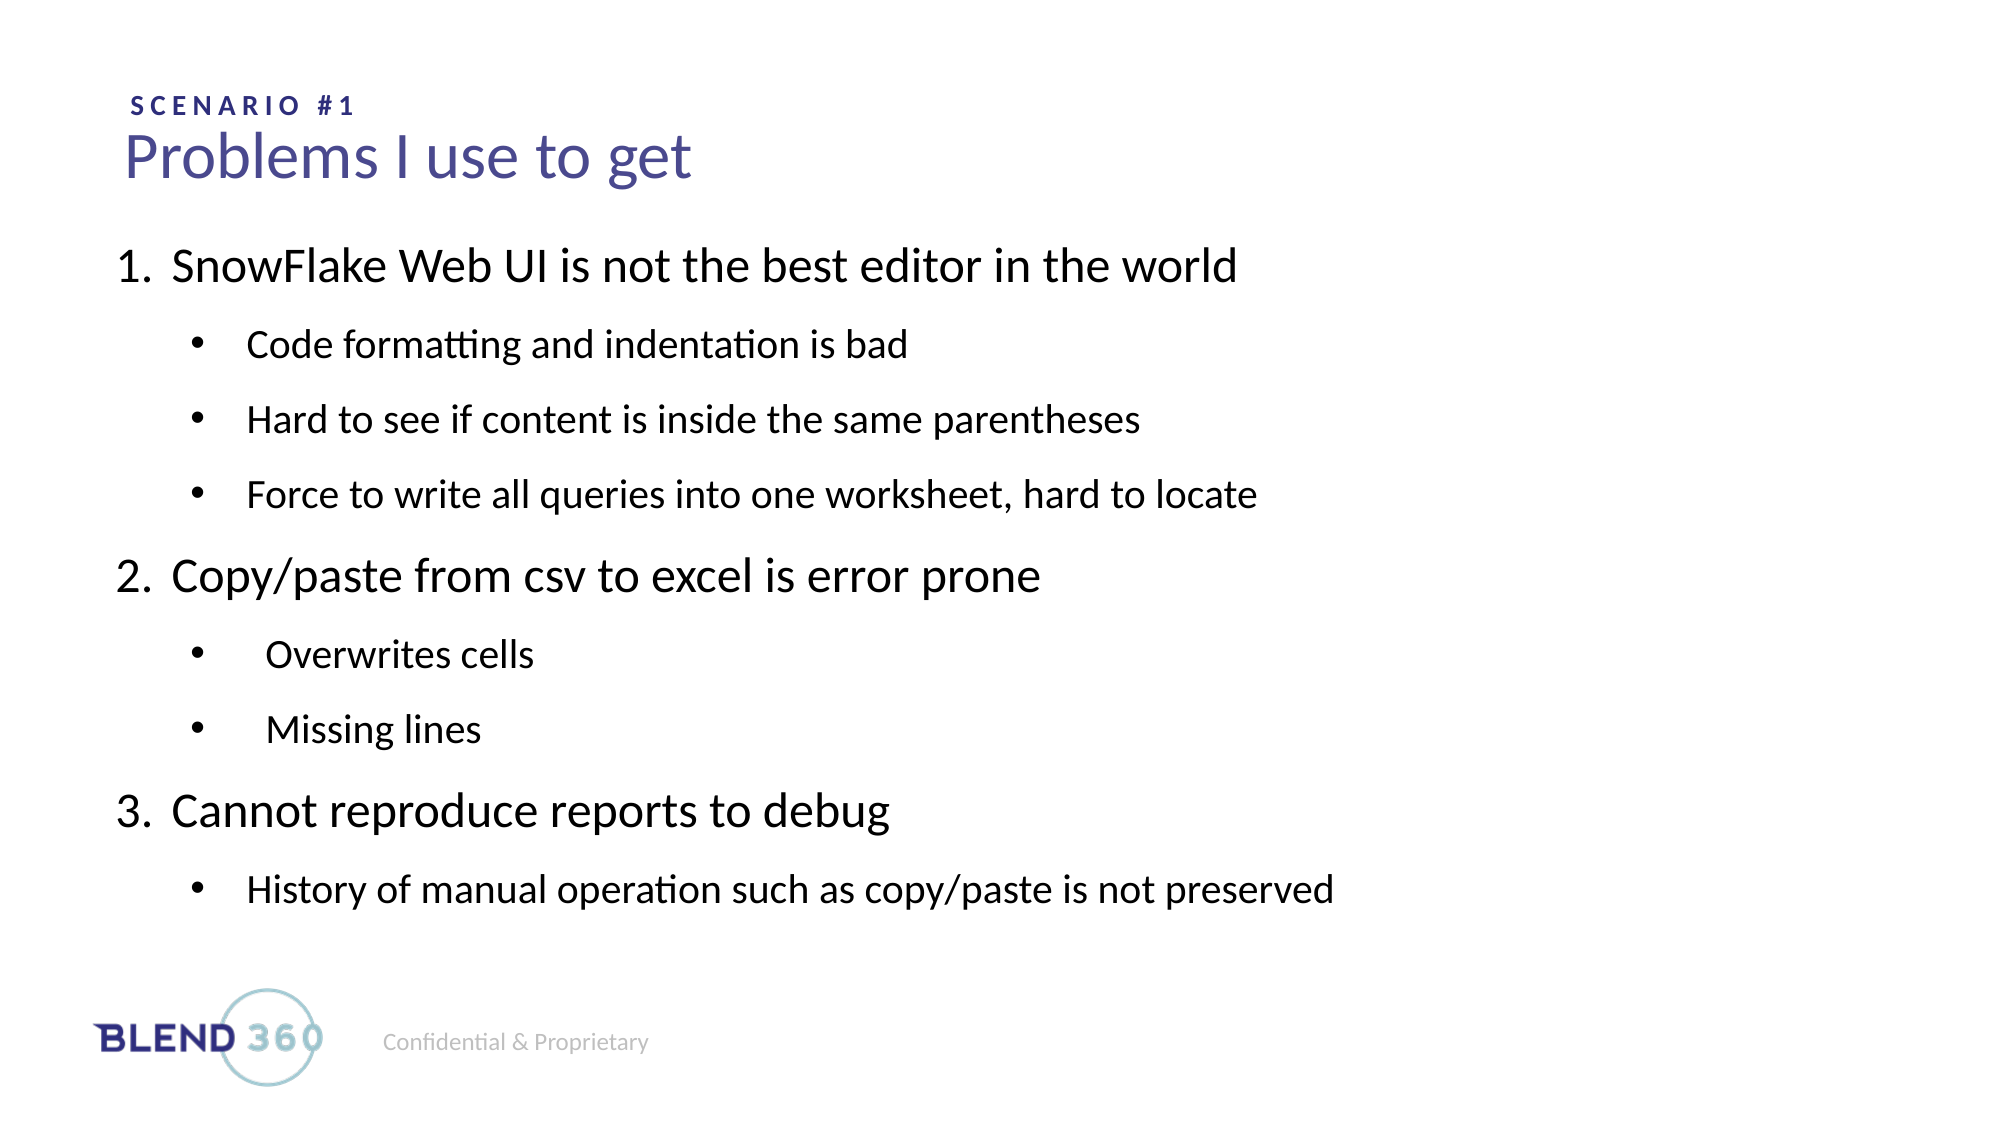

SCENARIO #1
Problems I use to get
SnowFlake Web UI is not the best editor in the world
Code formatting and indentation is bad
Hard to see if content is inside the same parentheses
Force to write all queries into one worksheet, hard to locate
Copy/paste from csv to excel is error prone
Overwrites cells
Missing lines
Cannot reproduce reports to debug
History of manual operation such as copy/paste is not preserved